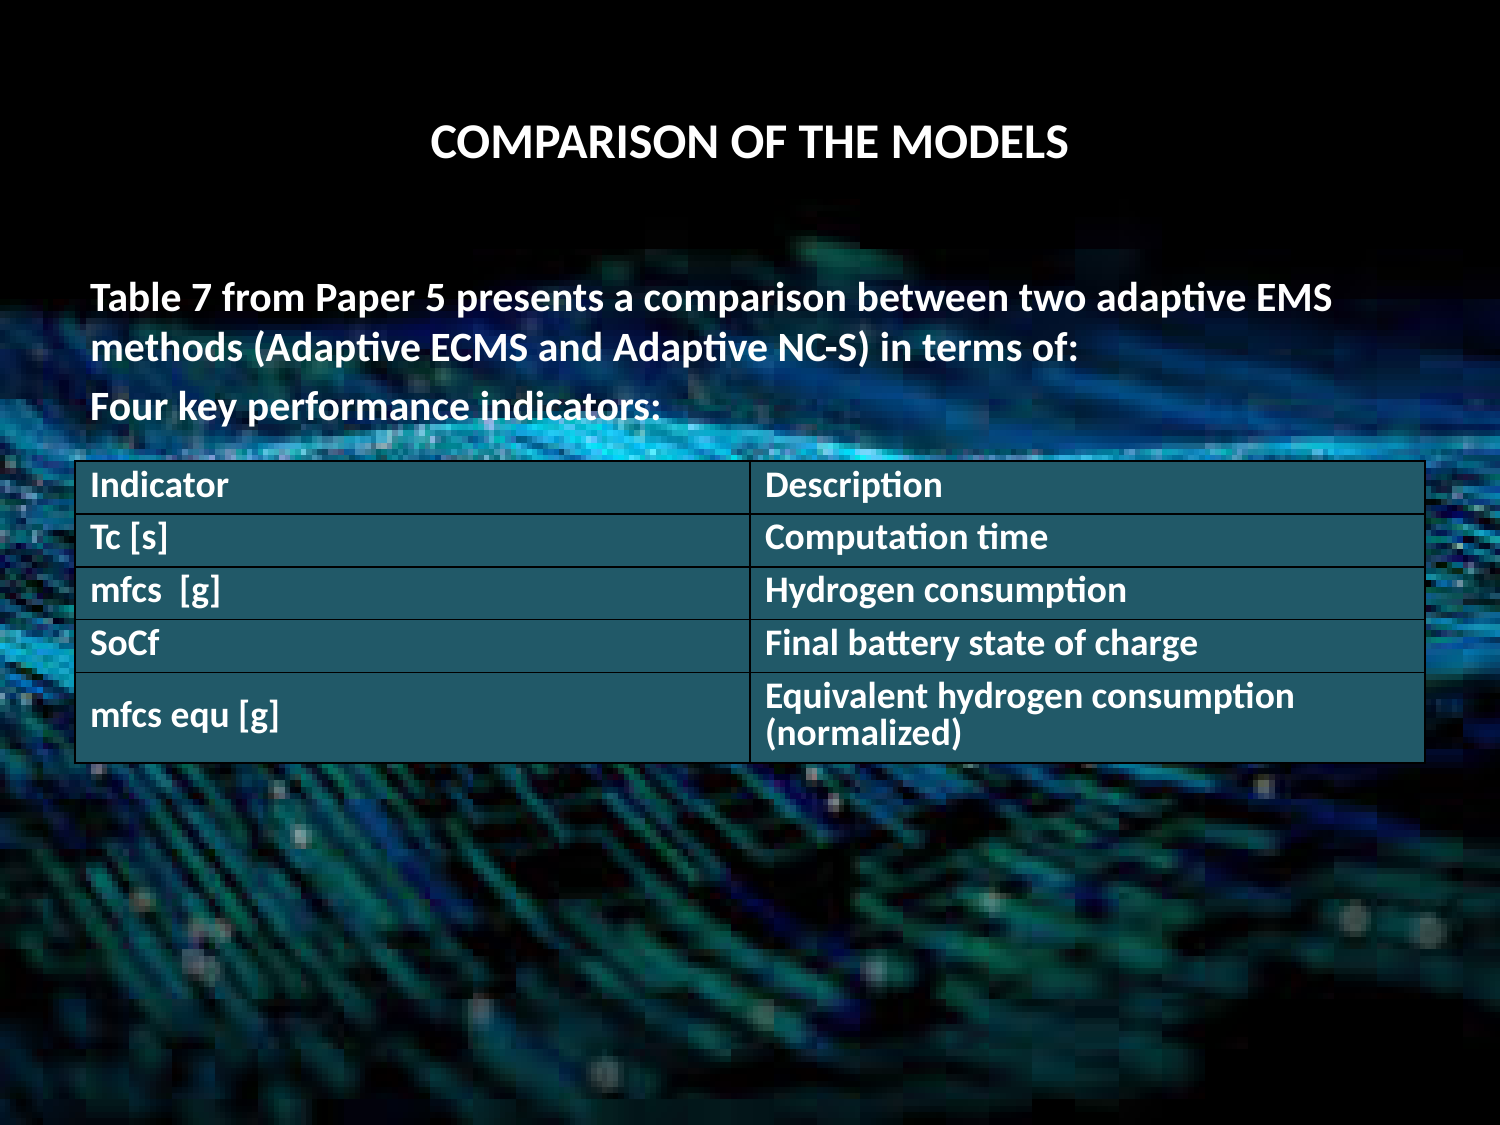

# COMPARISON OF THE MODELS
Table 7 from Paper 5 presents a comparison between two adaptive EMS methods (Adaptive ECMS and Adaptive NC-S) in terms of:
Four key performance indicators:

| Indicator | Description |
| --- | --- |
| Tc [s] | Computation time |
| mfcs [g] | Hydrogen consumption |
| SoCf | Final battery state of charge |
| mfcs equ [g] | Equivalent hydrogen consumption (normalized) |